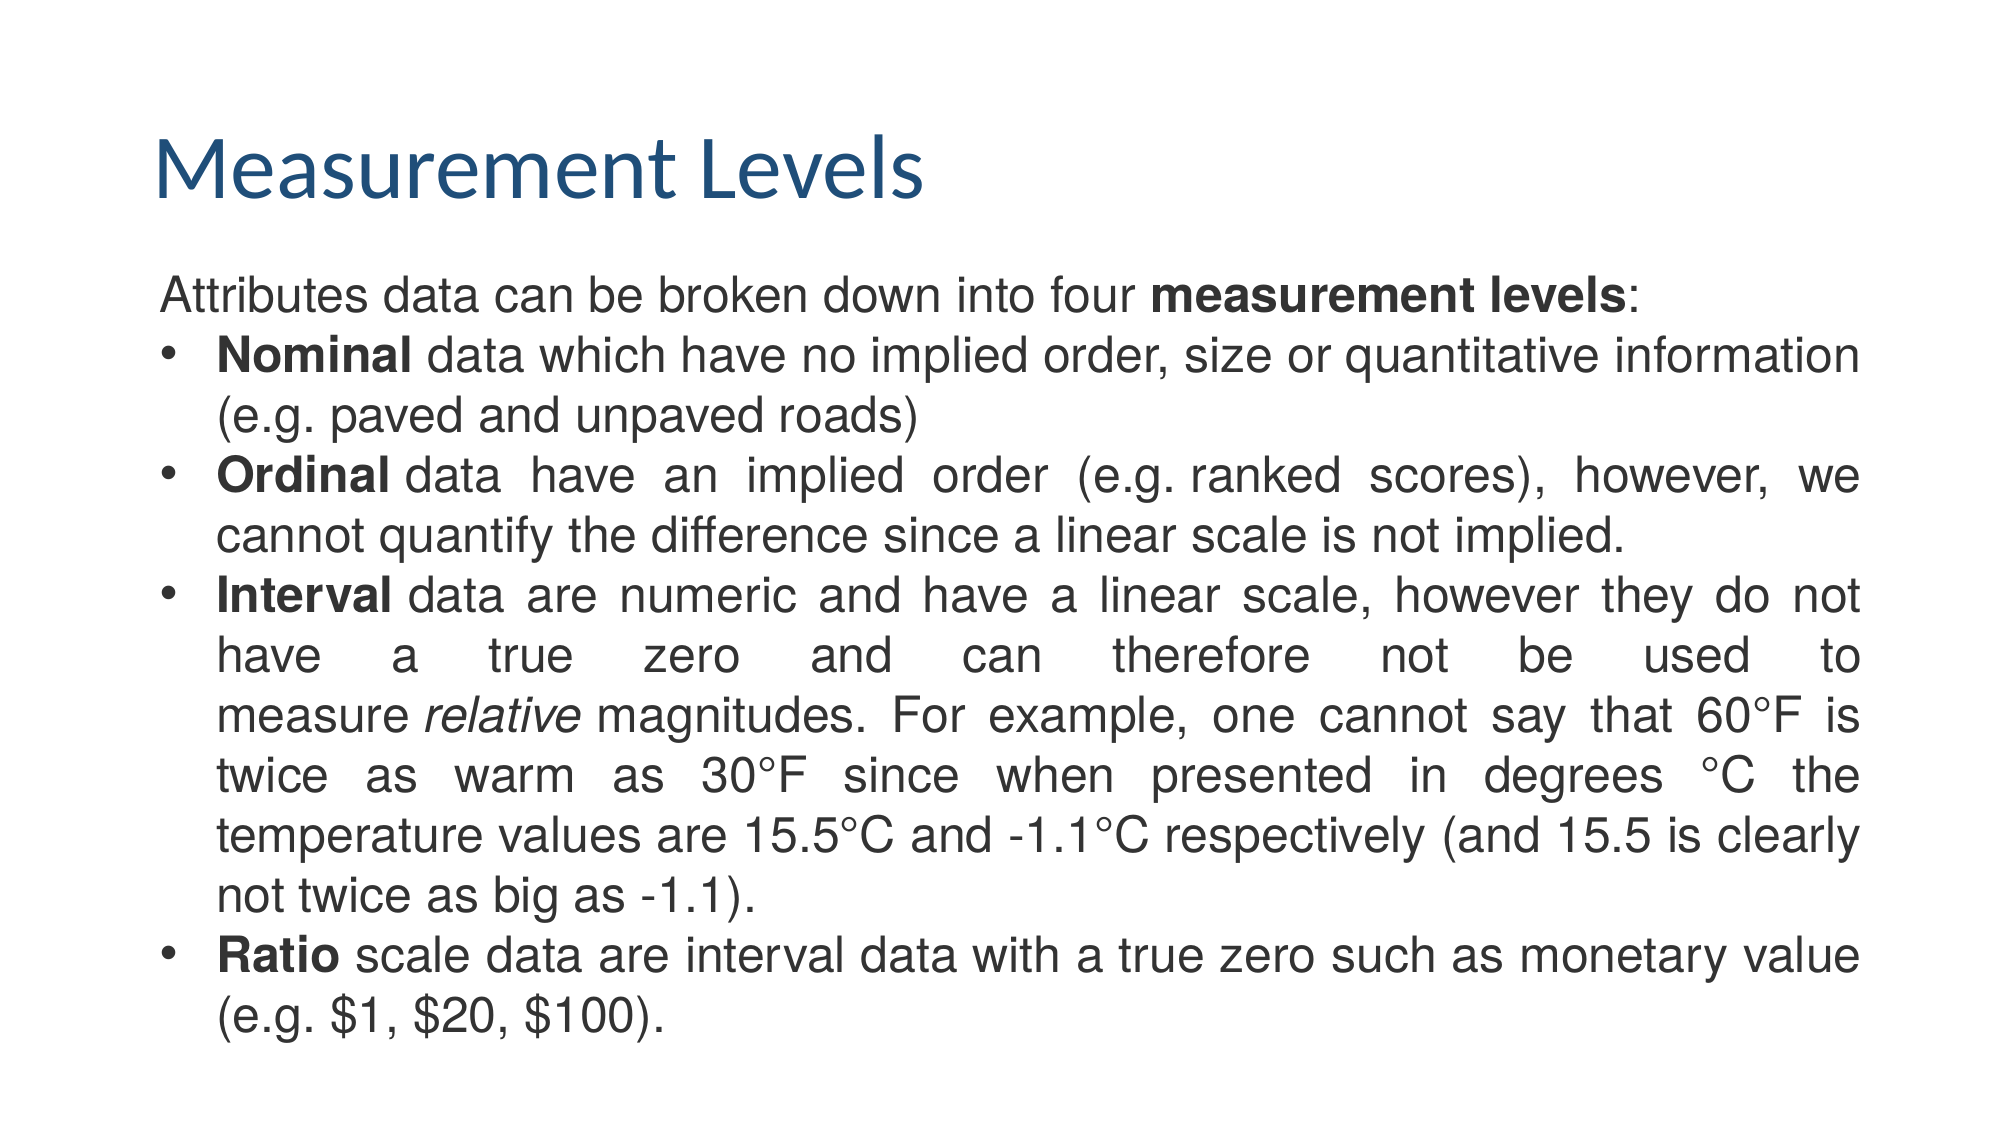

# Measurement Levels
Attributes data can be broken down into four measurement levels:
Nominal data which have no implied order, size or quantitative information (e.g. paved and unpaved roads)
Ordinal data have an implied order (e.g. ranked scores), however, we cannot quantify the difference since a linear scale is not implied.
Interval data are numeric and have a linear scale, however they do not have a true zero and can therefore not be used to measure relative magnitudes. For example, one cannot say that 60°F is twice as warm as 30°F since when presented in degrees °C the temperature values are 15.5°C and -1.1°C respectively (and 15.5 is clearly not twice as big as -1.1).
Ratio scale data are interval data with a true zero such as monetary value (e.g. $1, $20, $100).